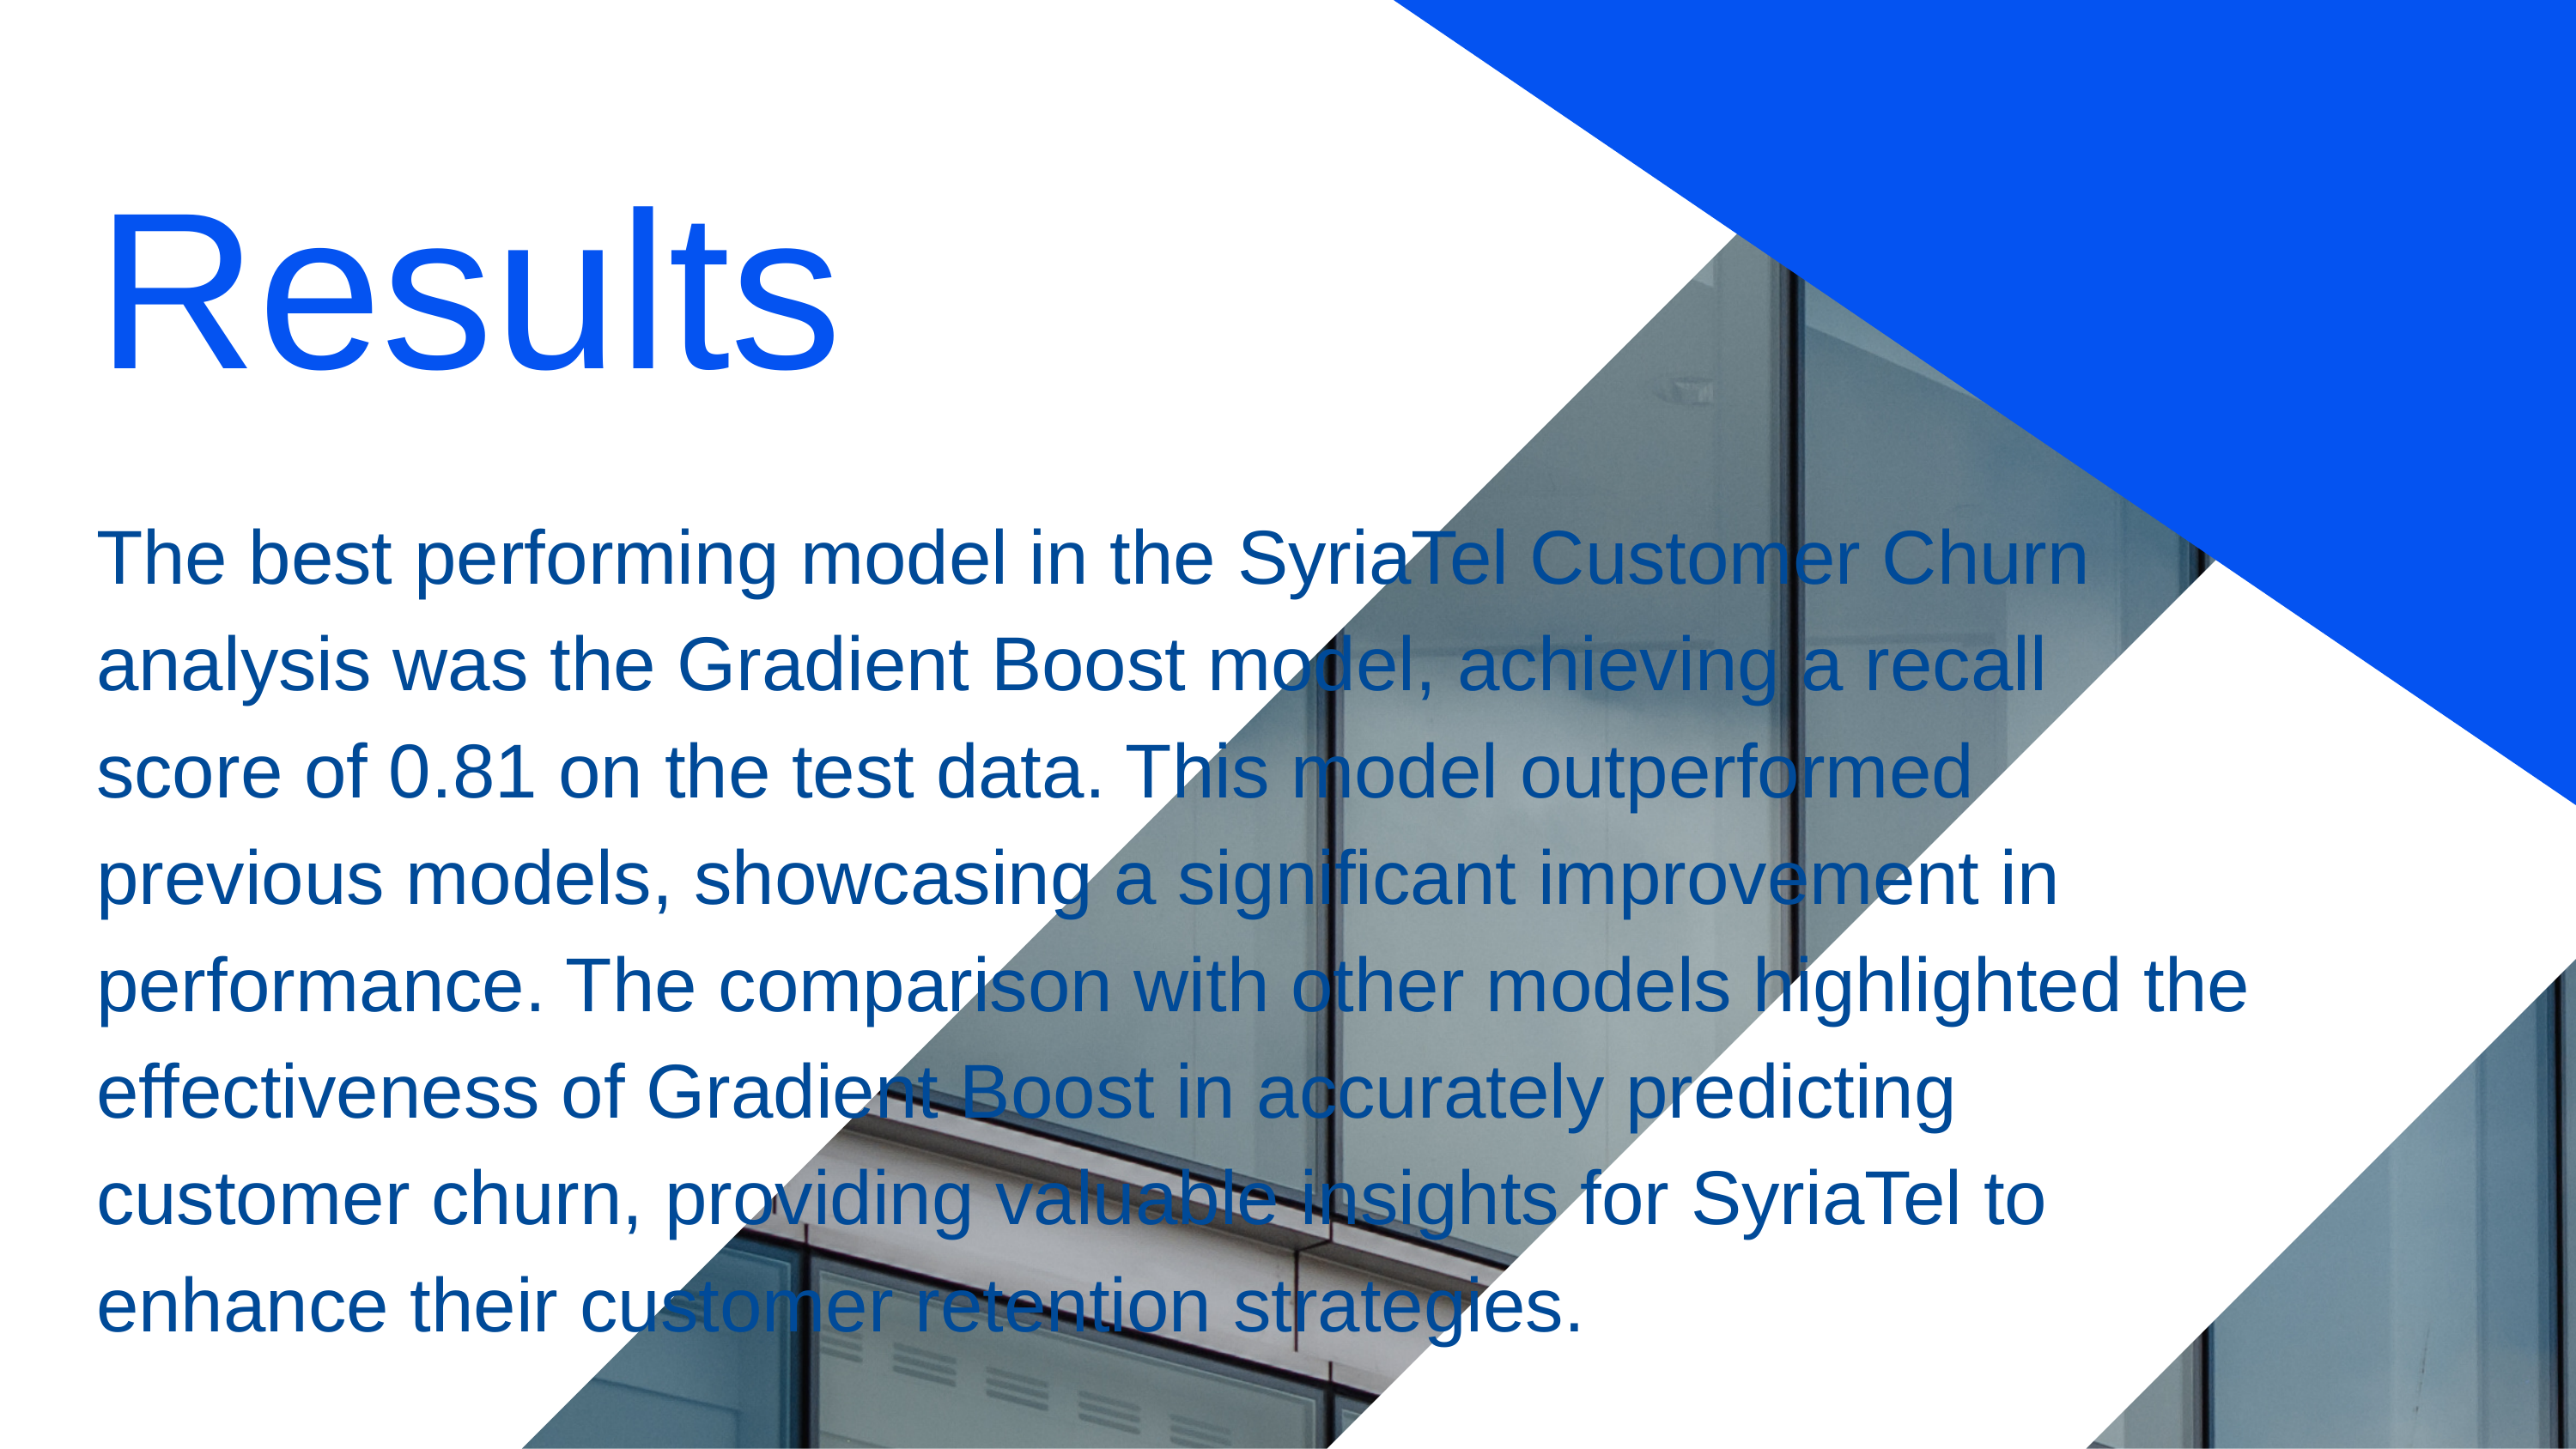

Results
The best performing model in the SyriaTel Customer Churn analysis was the Gradient Boost model, achieving a recall score of 0.81 on the test data. This model outperformed previous models, showcasing a significant improvement in performance. The comparison with other models highlighted the effectiveness of Gradient Boost in accurately predicting customer churn, providing valuable insights for SyriaTel to enhance their customer retention strategies.